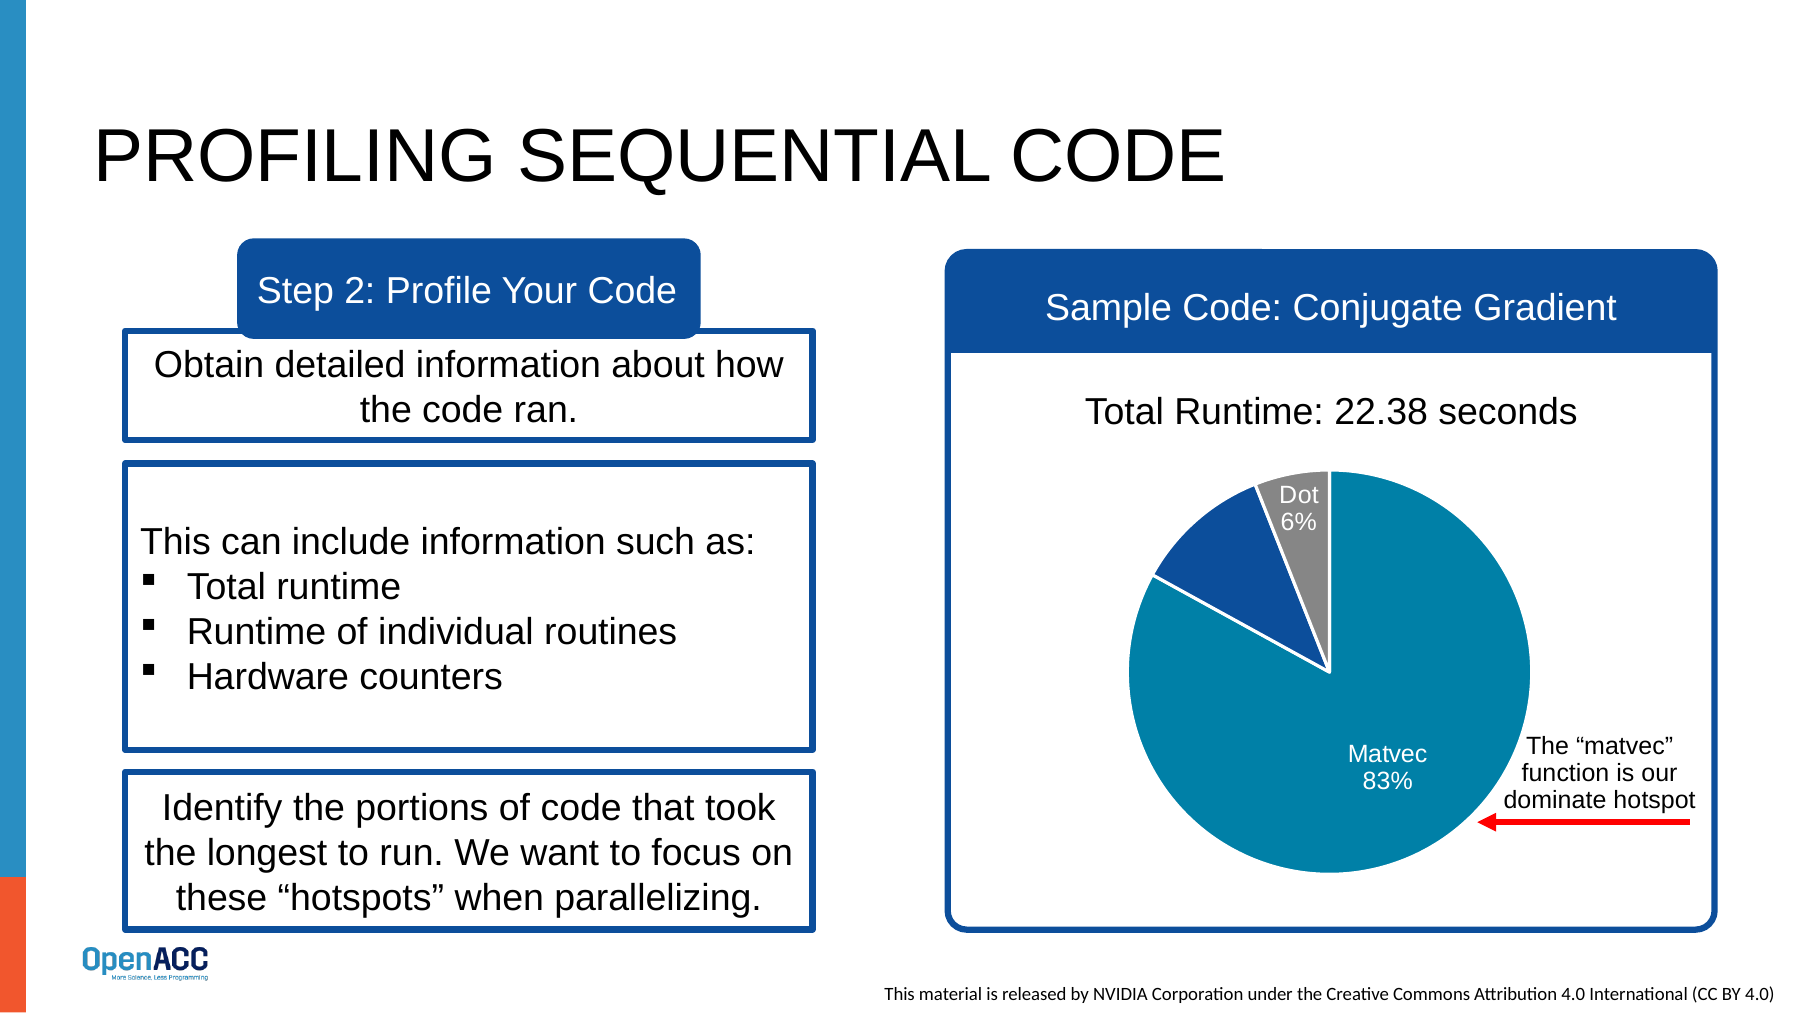

# Profiling sequential code
Step 2: Profile Your Code
Sample Code: Conjugate Gradient

Obtain detailed information about how the code ran.
Total Runtime: 22.38 seconds

### Chart

| Category | Runtime |
|---|---|
| Matvec | 0.83 |
| Waxpby | 0.11 |
| Dot | 0.06 |
This can include information such as:
Total runtime
Runtime of individual routines
Hardware counters
The “matvec” function is our dominate hotspot
Identify the portions of code that took the longest to run. We want to focus on these “hotspots” when parallelizing.